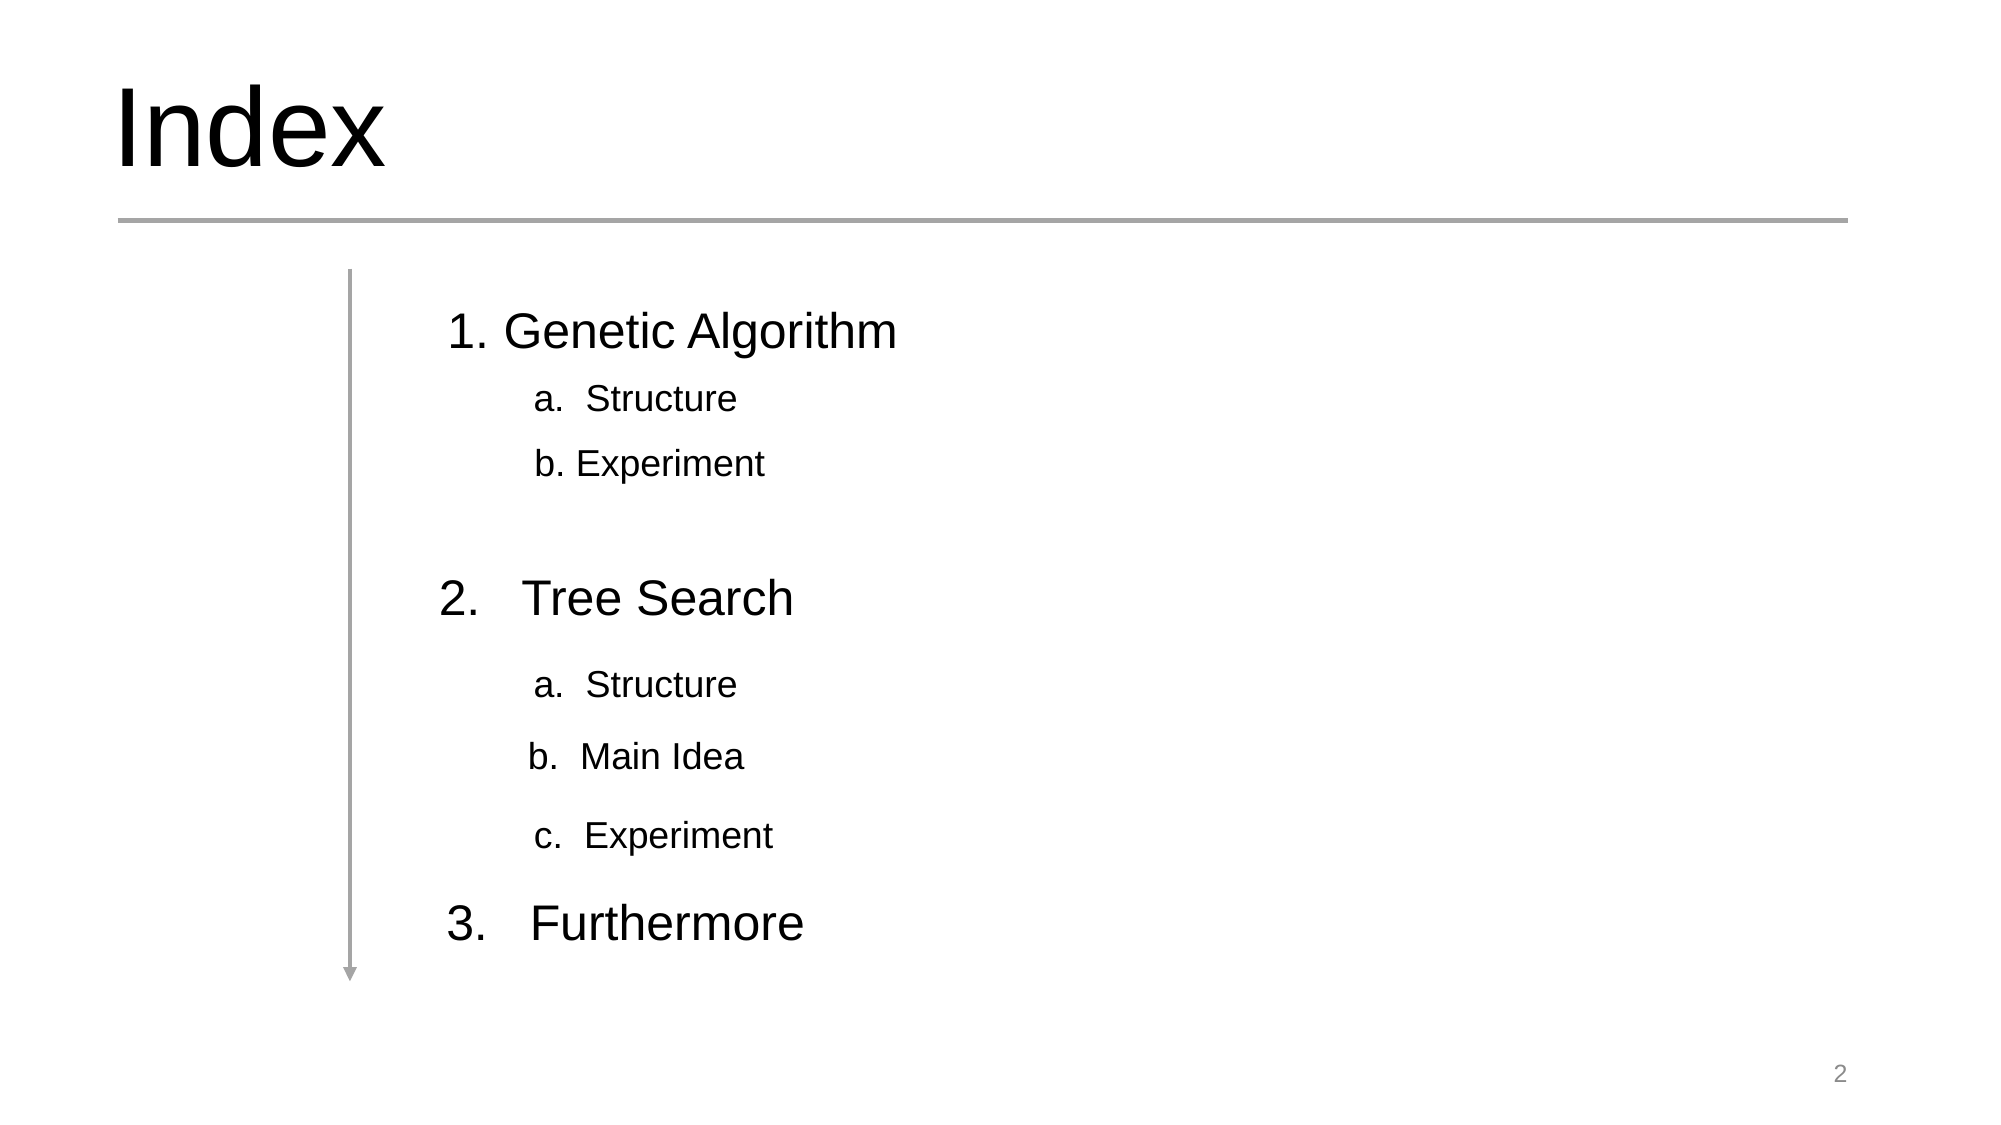

Index
Genetic Algorithm
a.  Structure
b. Experiment
2.   Tree Search
a.  Structure
b.  Main Idea
c.  Experiment
3.   Furthermore
2